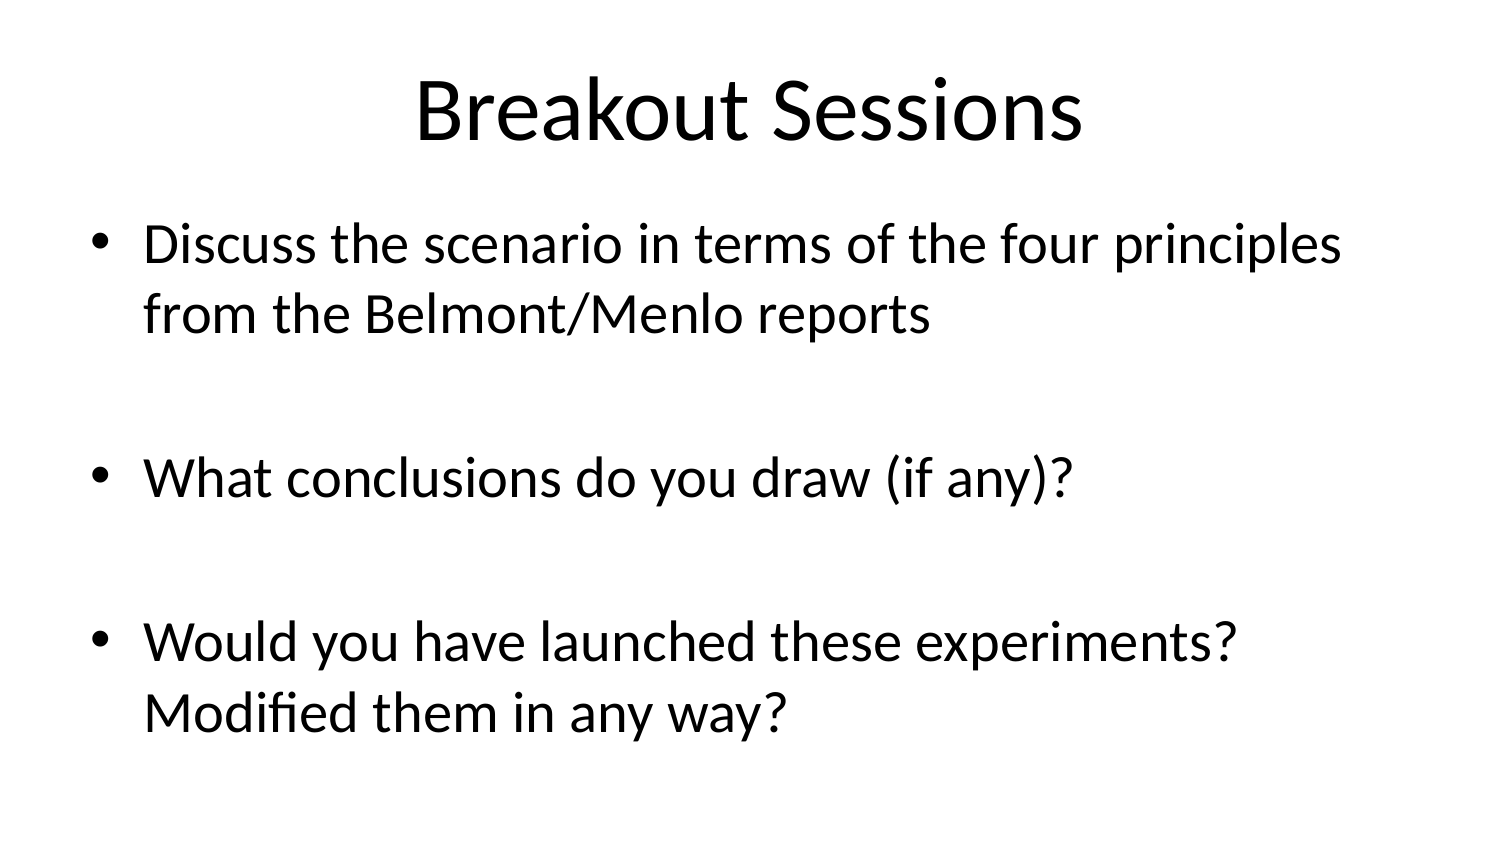

# Breakout Sessions
Discuss the scenario in terms of the four principles from the Belmont/Menlo reports

What conclusions do you draw (if any)?

Would you have launched these experiments? Modified them in any way?